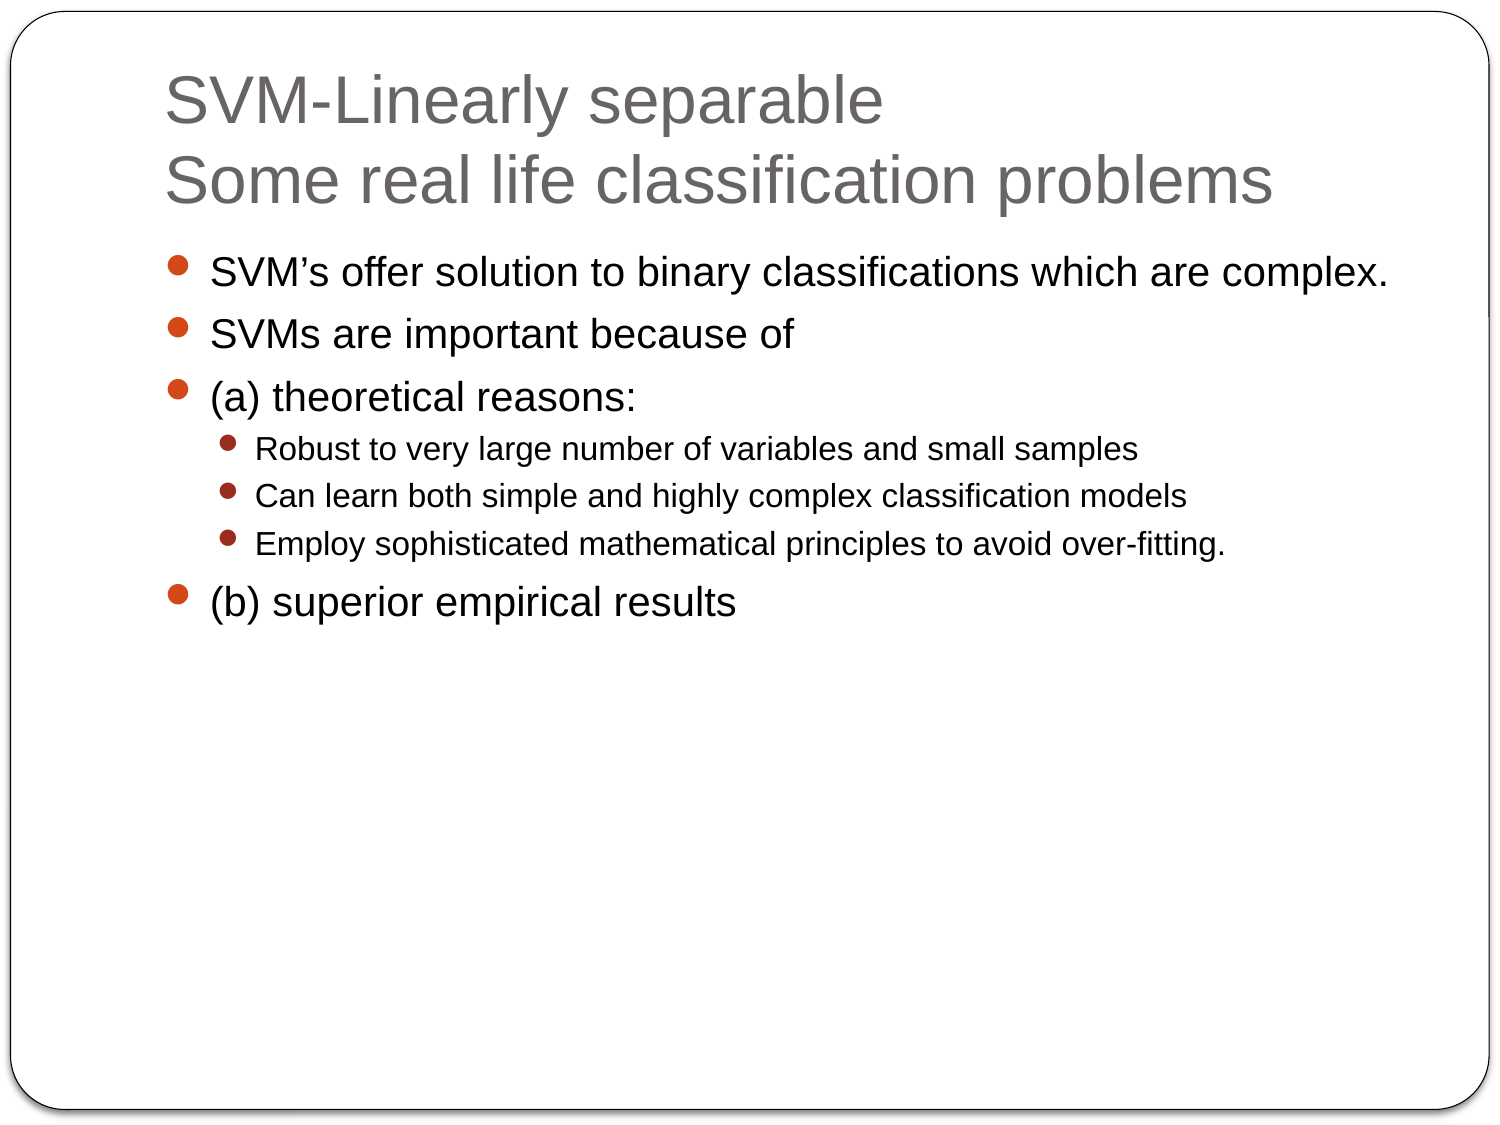

# SVM-Linearly separable Some real life classification problems
SVM’s offer solution to binary classifications which are complex.
SVMs are important because of
(a) theoretical reasons:
Robust to very large number of variables and small samples
Can learn both simple and highly complex classification models
Employ sophisticated mathematical principles to avoid over-fitting.
(b) superior empirical results